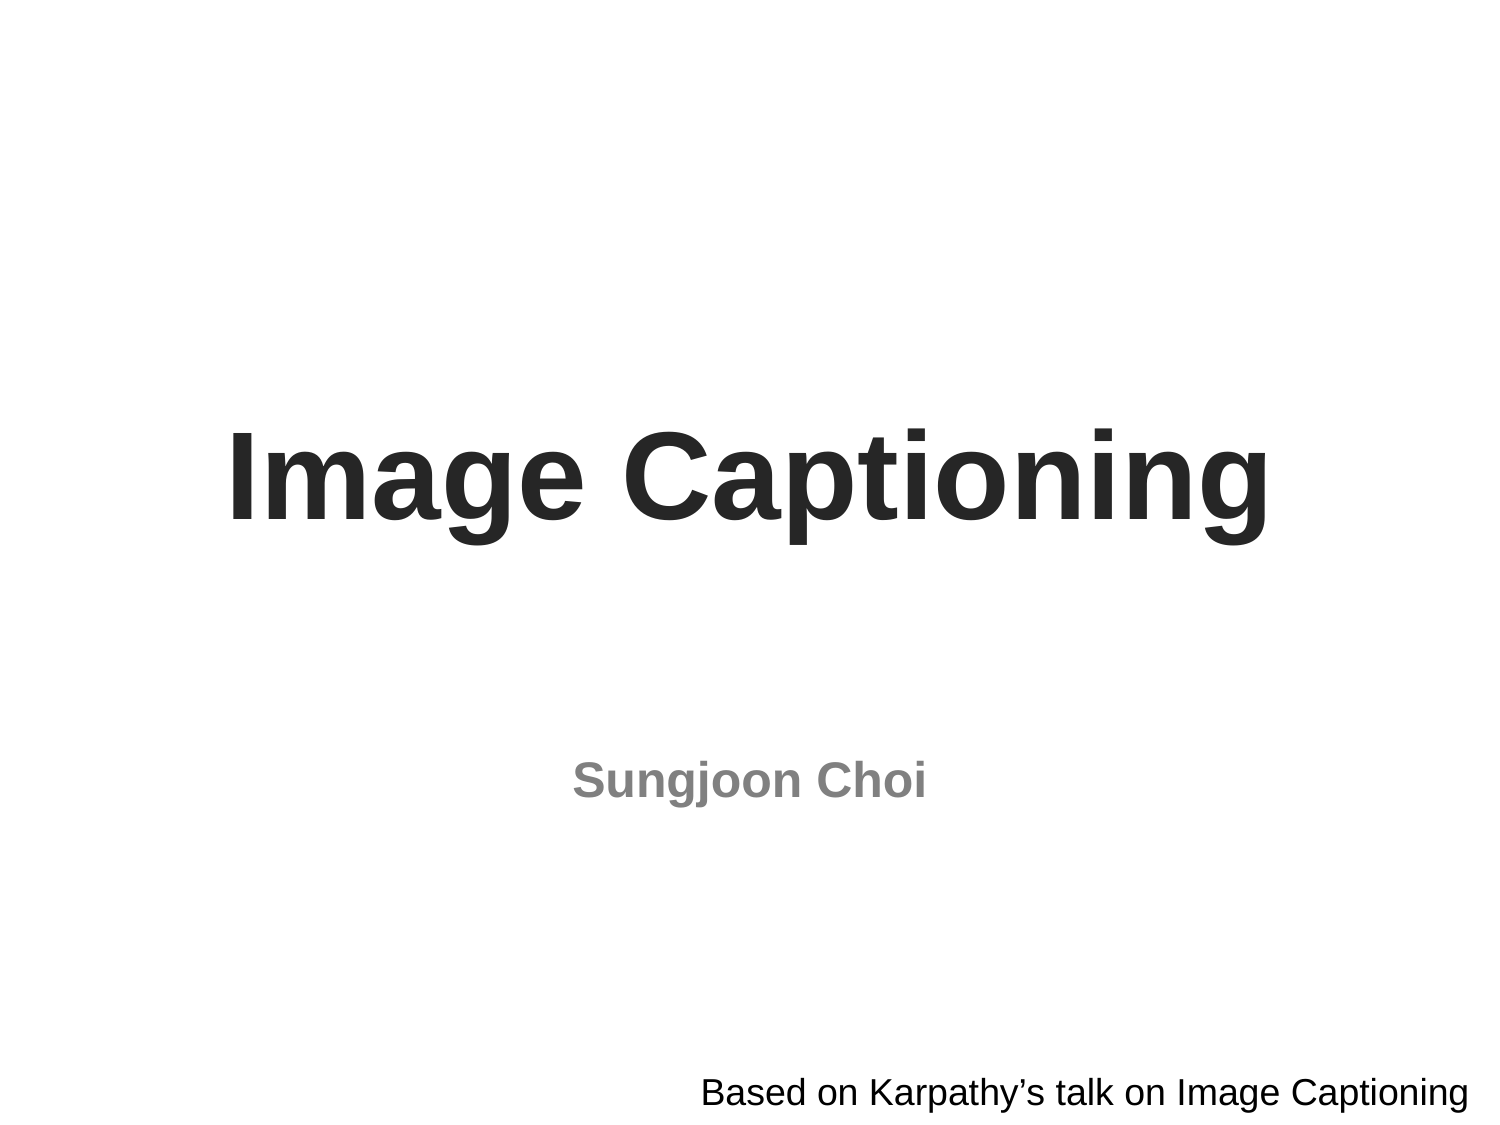

Image Captioning
Sungjoon Choi
Based on Karpathy’s talk on Image Captioning